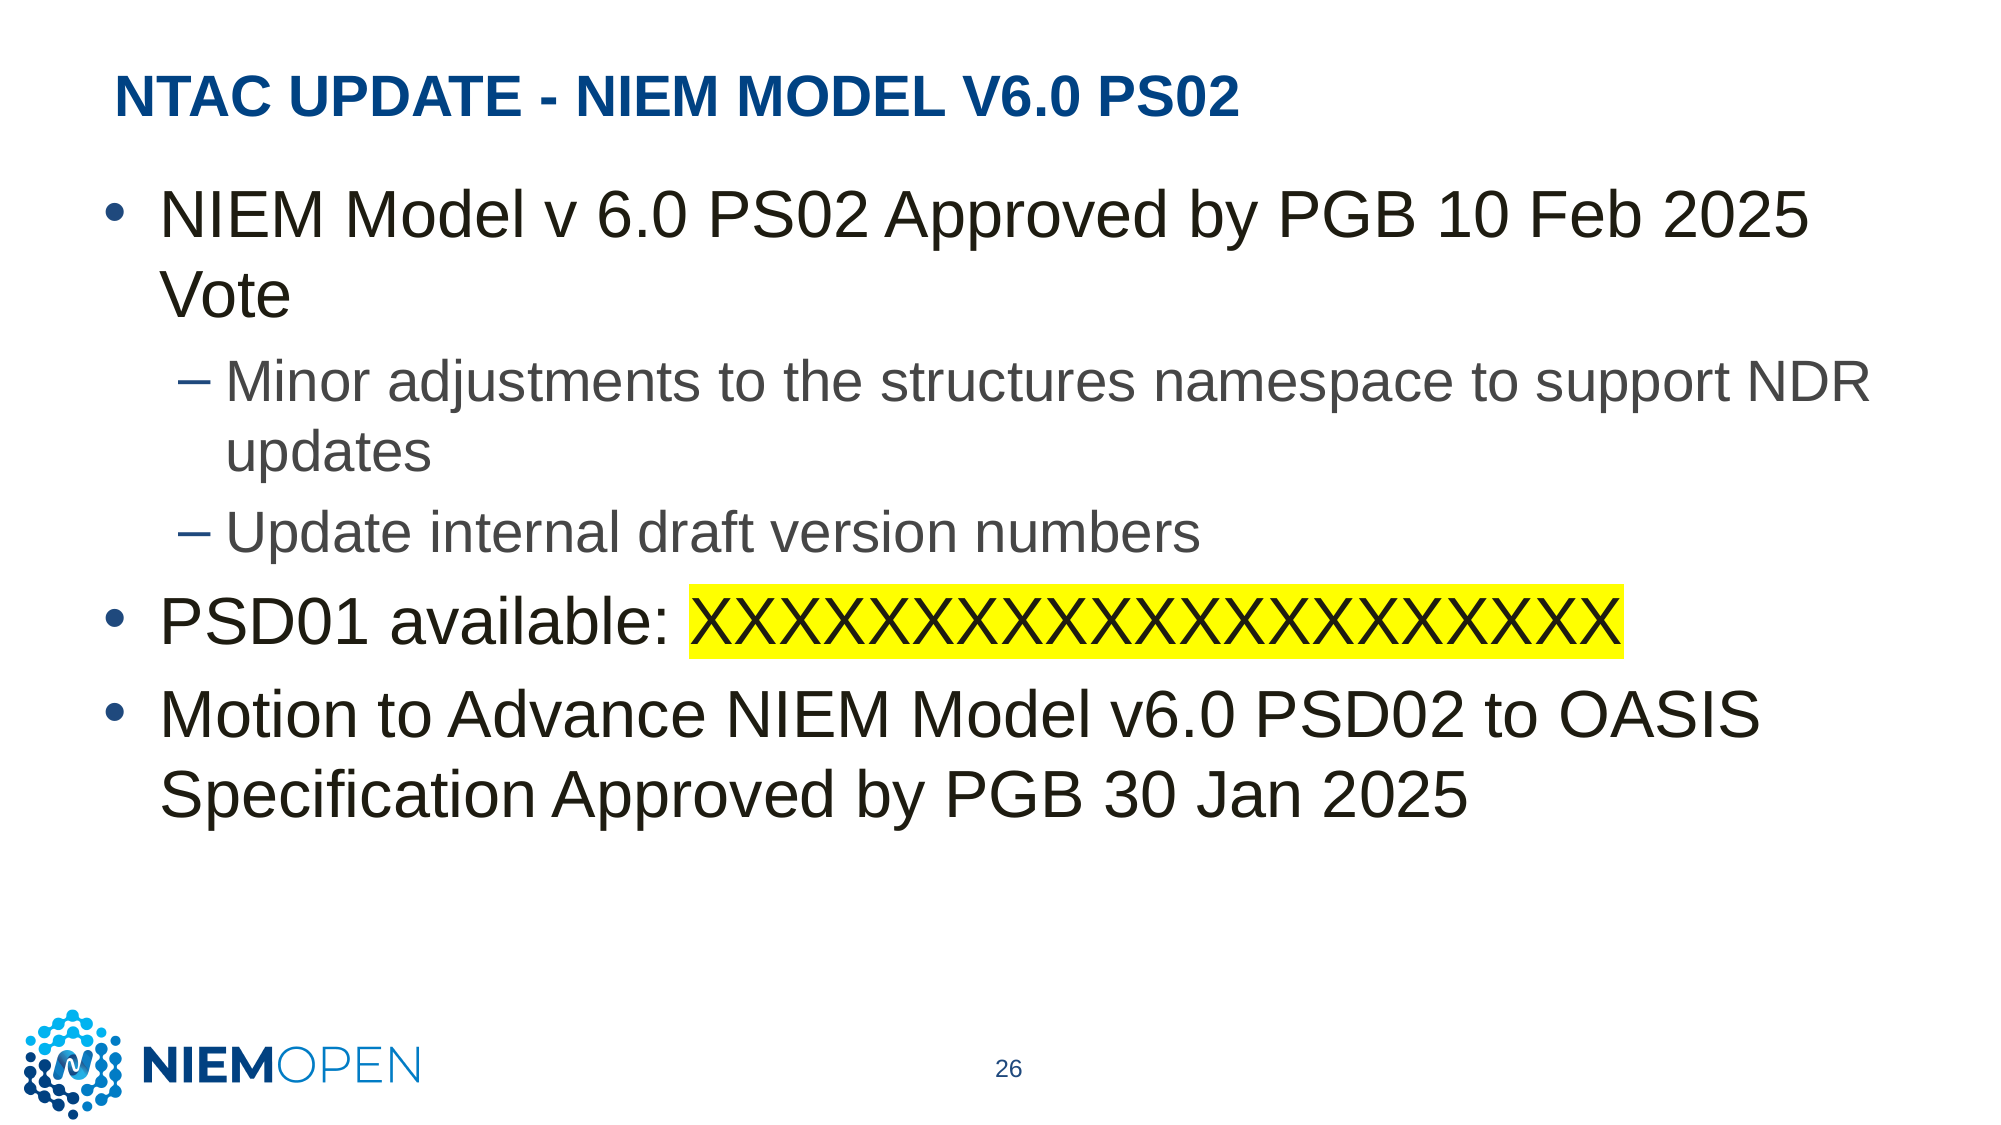

# NTAC Update - Niem Model v6.0 PS02
NIEM Model v 6.0 PS02 Approved by PGB 10 Feb 2025 Vote
Minor adjustments to the structures namespace to support NDR updates
Update internal draft version numbers
PSD01 available: XXXXXXXXXXXXXXXXXXXXX
Motion to Advance NIEM Model v6.0 PSD02 to OASIS Specification Approved by PGB 30 Jan 2025

26